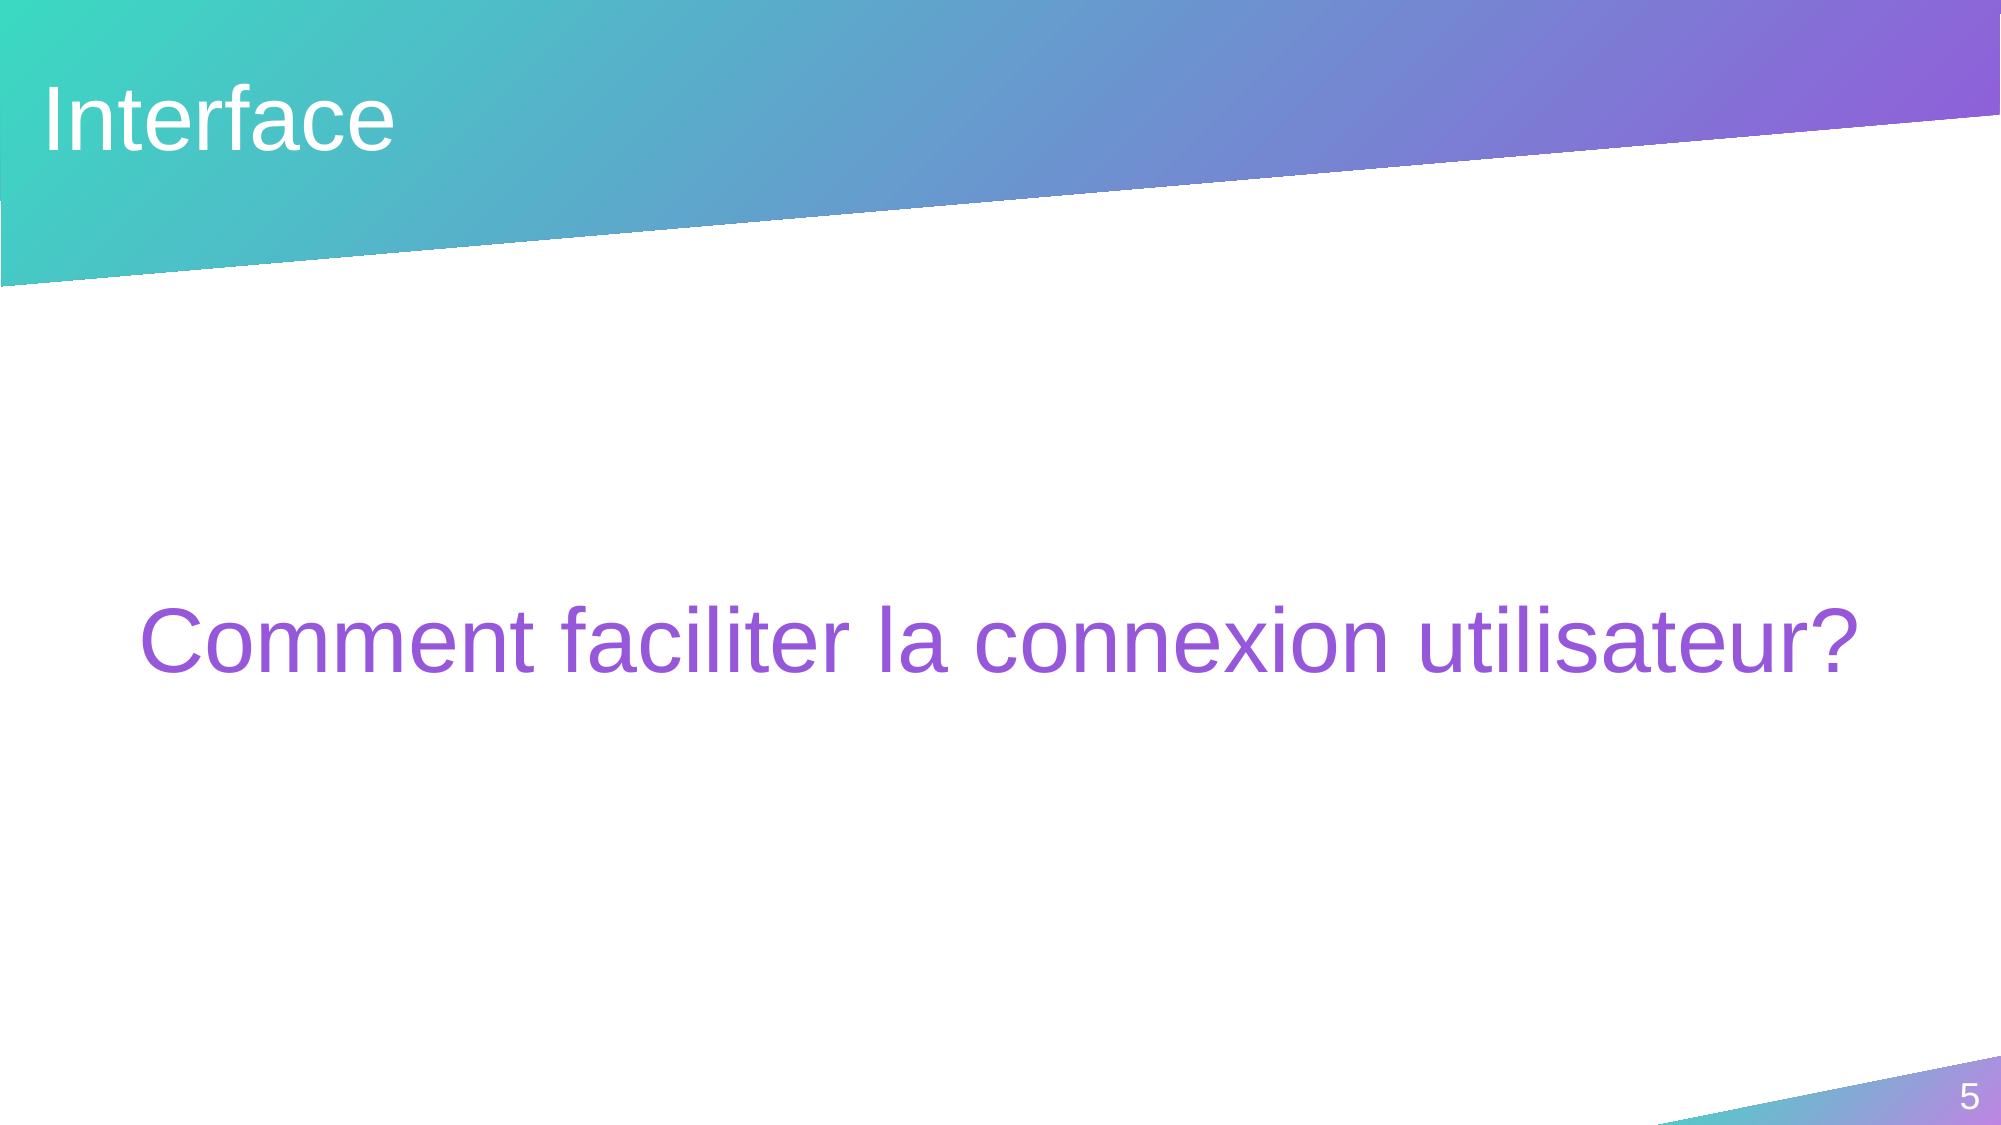

# Interface
Comment faciliter la connexion utilisateur?

5